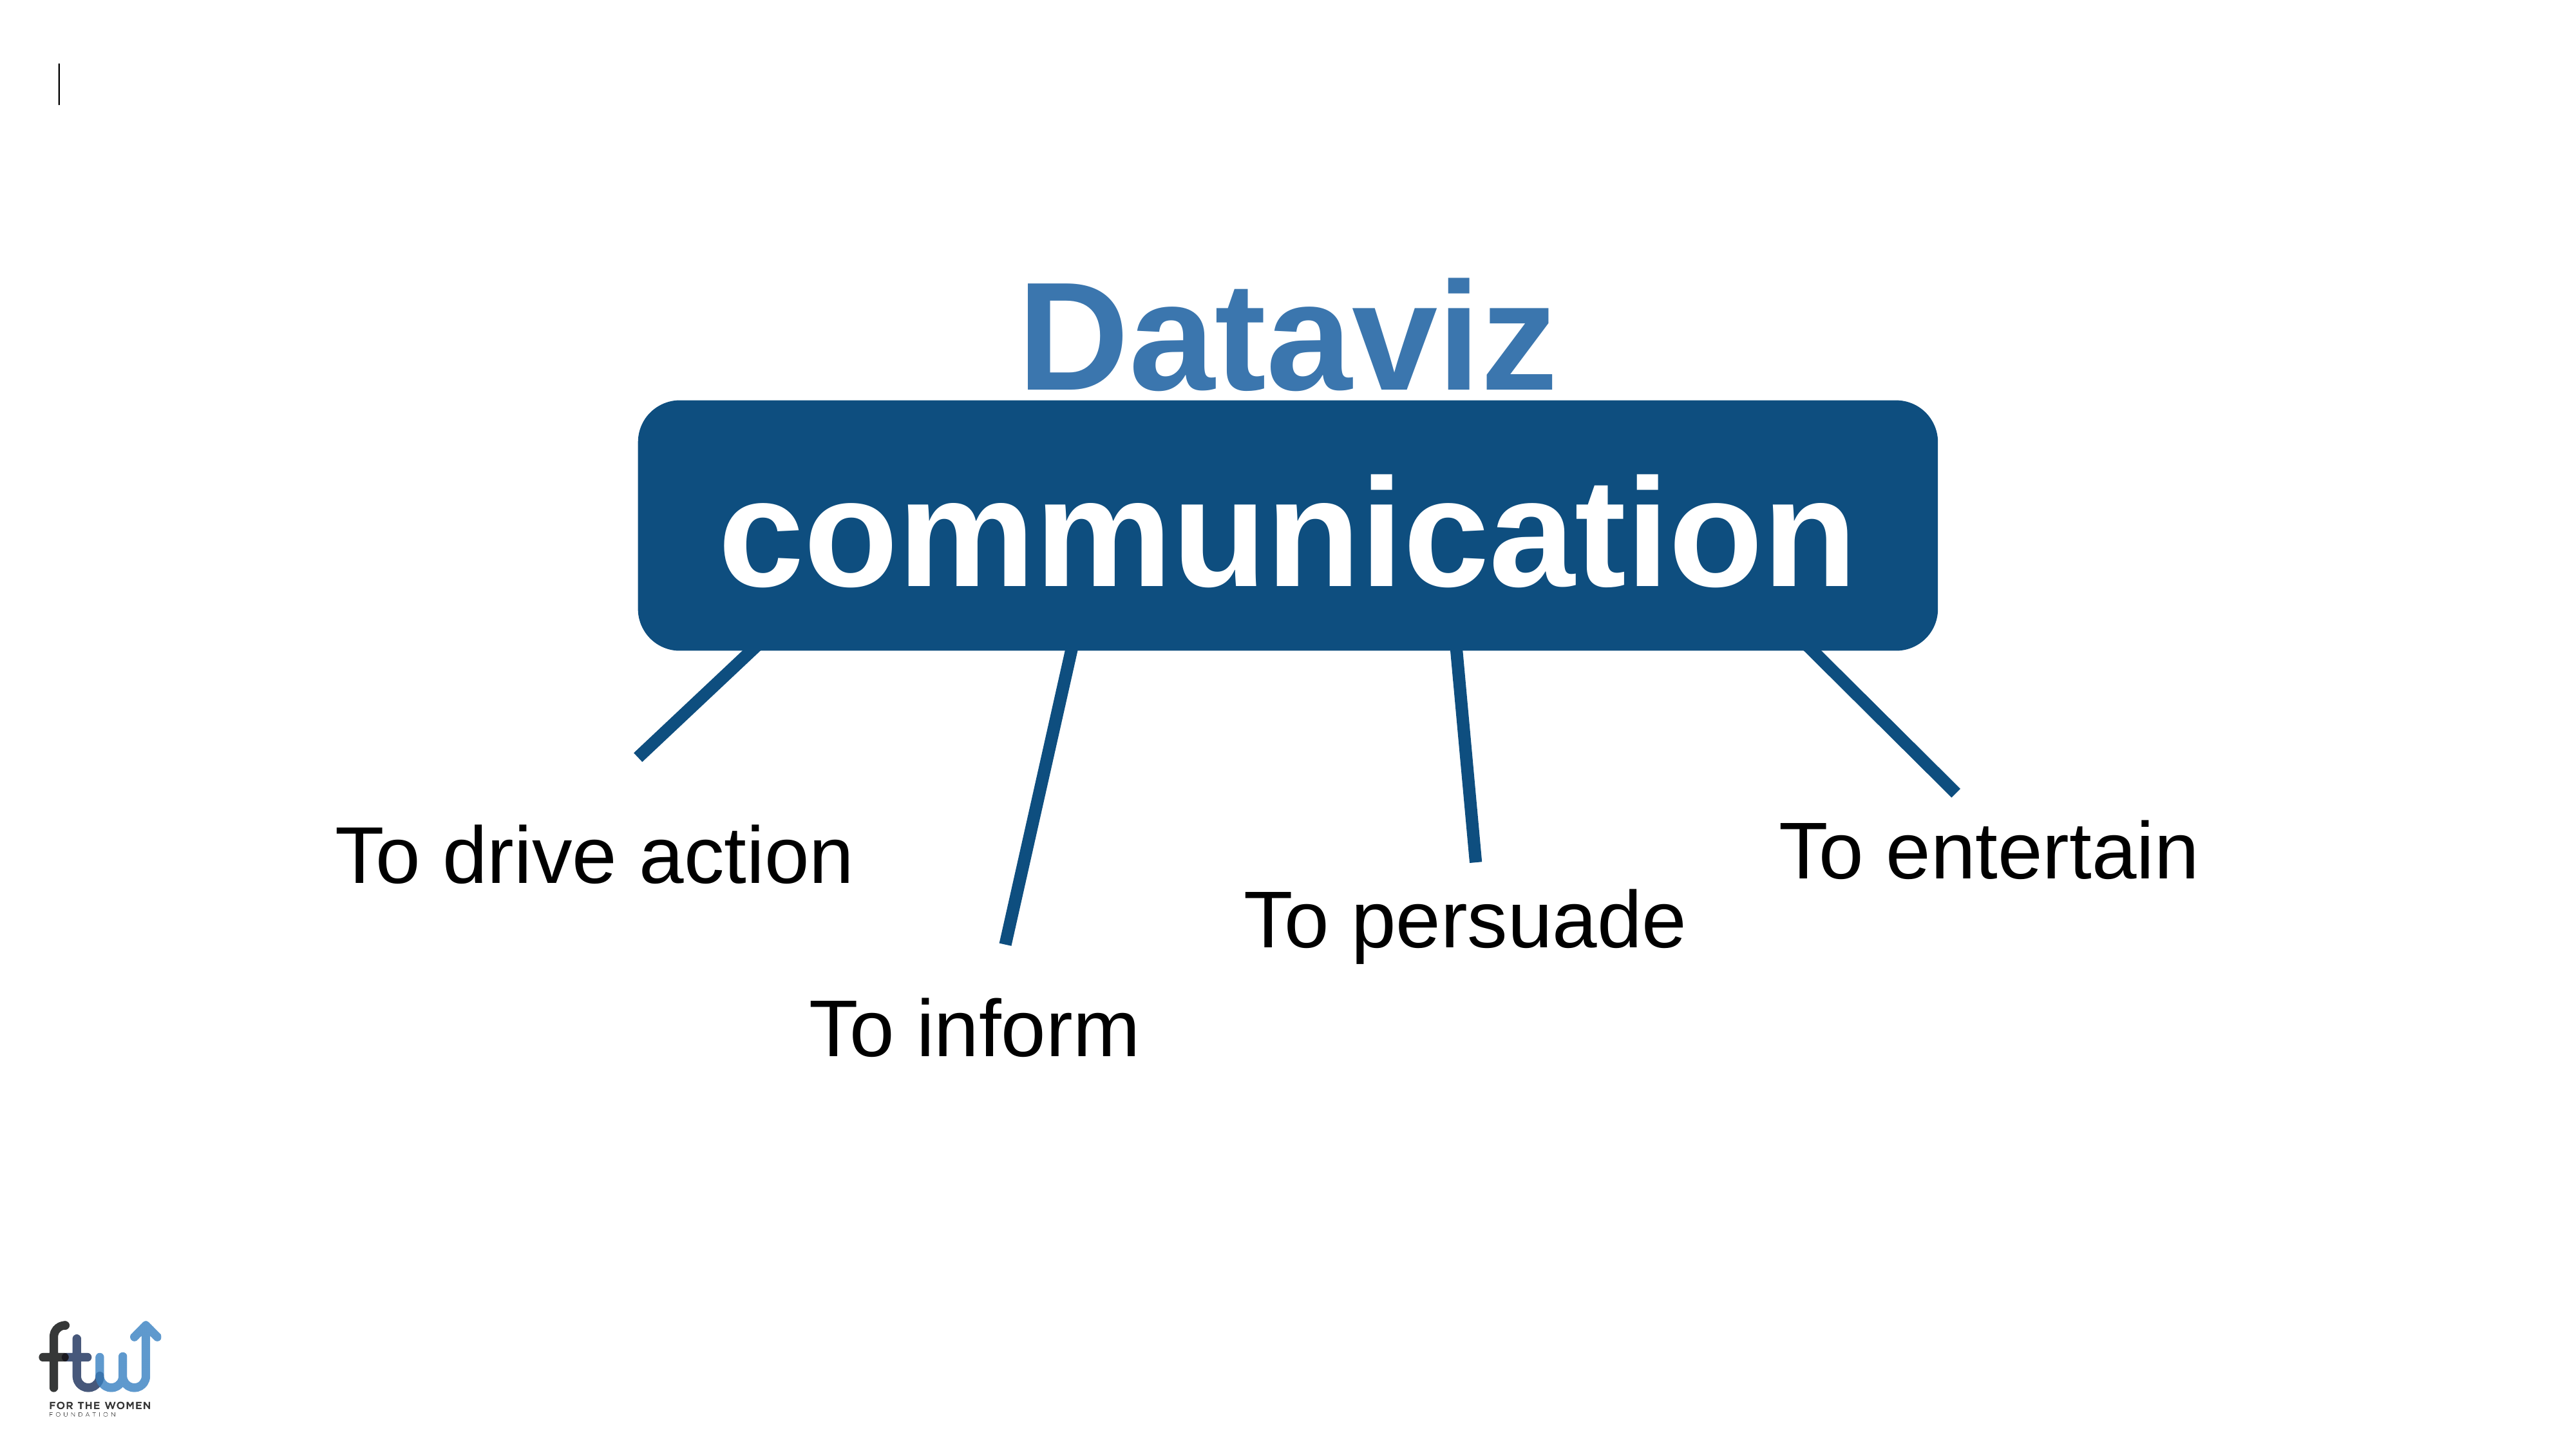

Dataviz

communication
To entertain
To drive action
To persuade
To inform